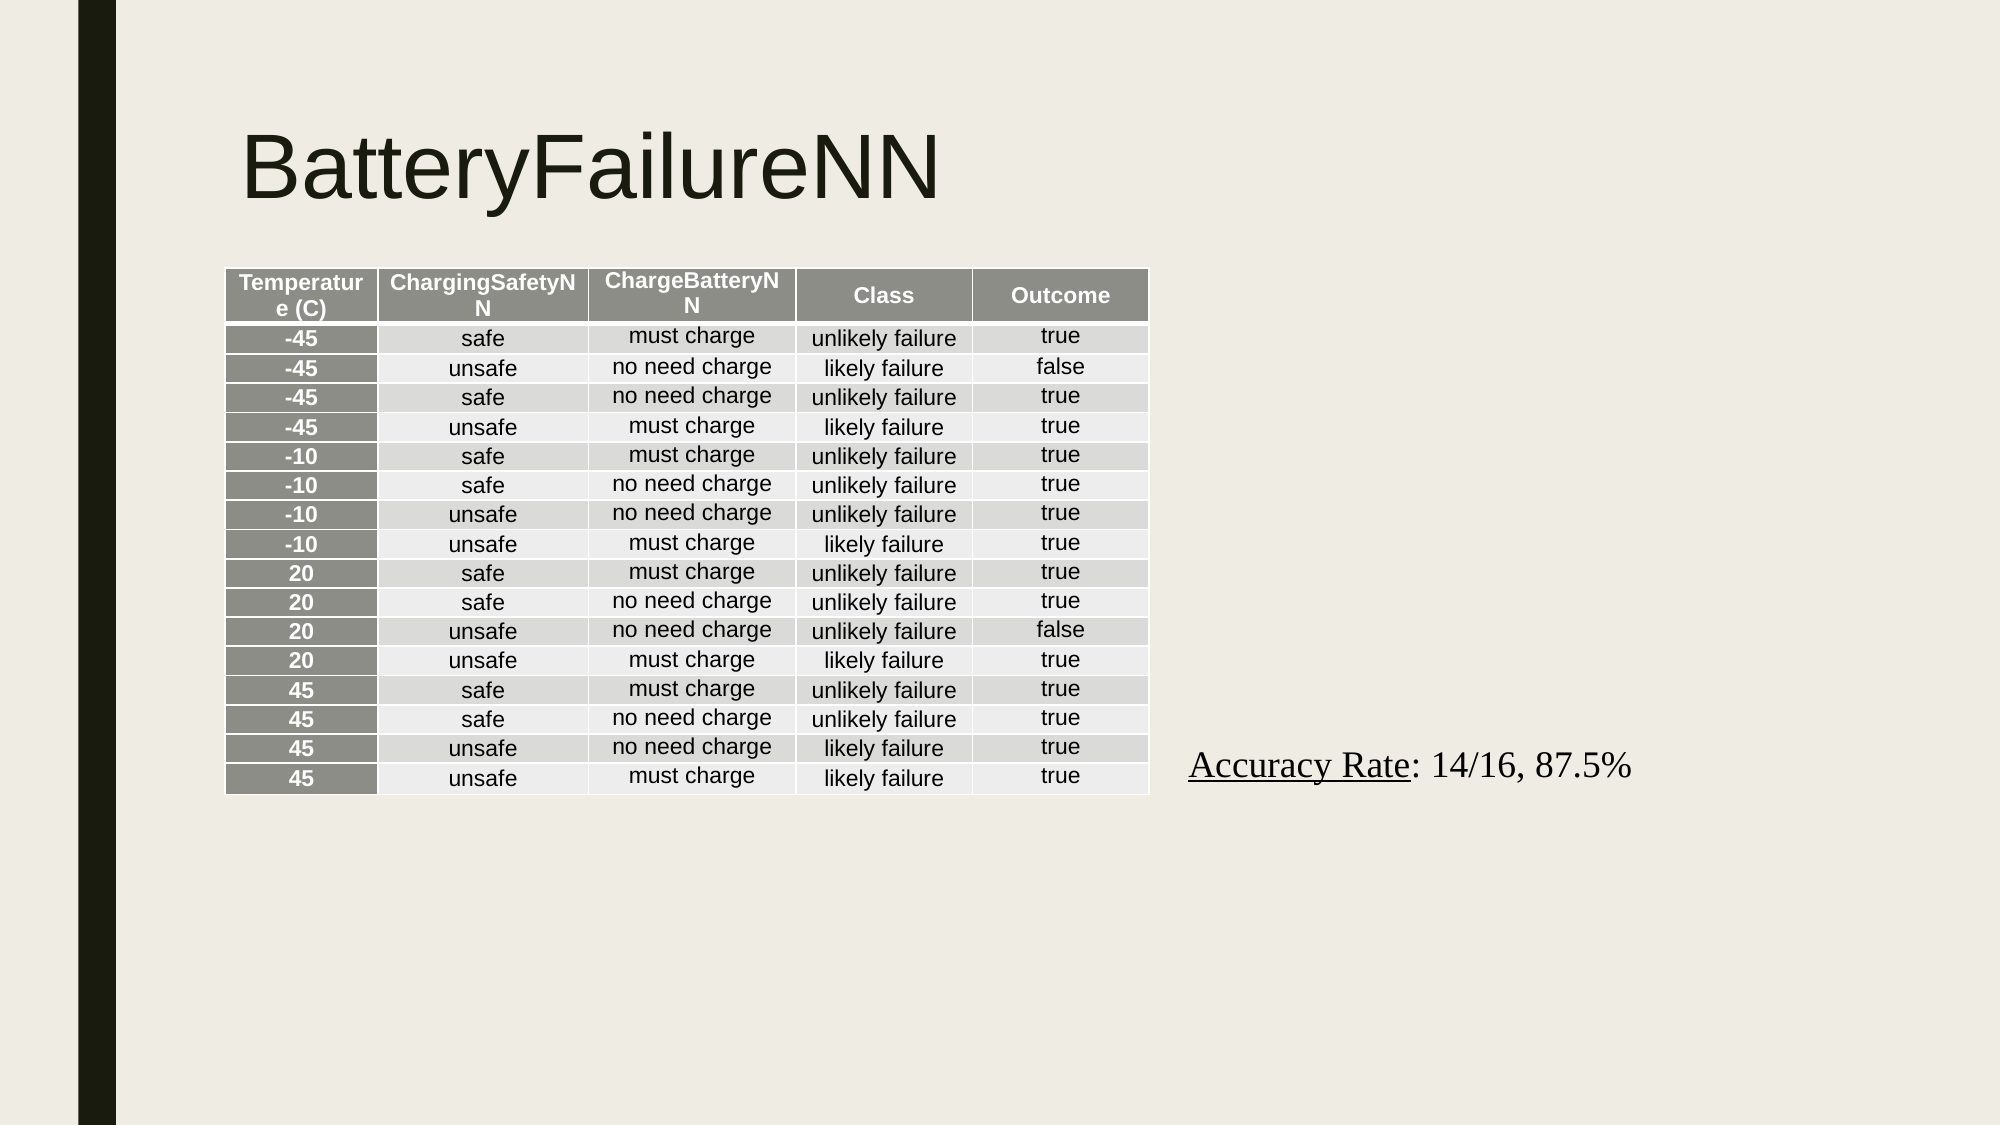

# BatteryFailureNN
| Temperature (C) | ChargingSafetyNN | ChargeBatteryNN | Class | Outcome |
| --- | --- | --- | --- | --- |
| -45 | safe | must charge | unlikely failure | true |
| -45 | unsafe | no need charge | likely failure | false |
| -45 | safe | no need charge | unlikely failure | true |
| -45 | unsafe | must charge | likely failure | true |
| -10 | safe | must charge | unlikely failure | true |
| -10 | safe | no need charge | unlikely failure | true |
| -10 | unsafe | no need charge | unlikely failure | true |
| -10 | unsafe | must charge | likely failure | true |
| 20 | safe | must charge | unlikely failure | true |
| 20 | safe | no need charge | unlikely failure | true |
| 20 | unsafe | no need charge | unlikely failure | false |
| 20 | unsafe | must charge | likely failure | true |
| 45 | safe | must charge | unlikely failure | true |
| 45 | safe | no need charge | unlikely failure | true |
| 45 | unsafe | no need charge | likely failure | true |
| 45 | unsafe | must charge | likely failure | true |
Accuracy Rate: 14/16, 87.5%